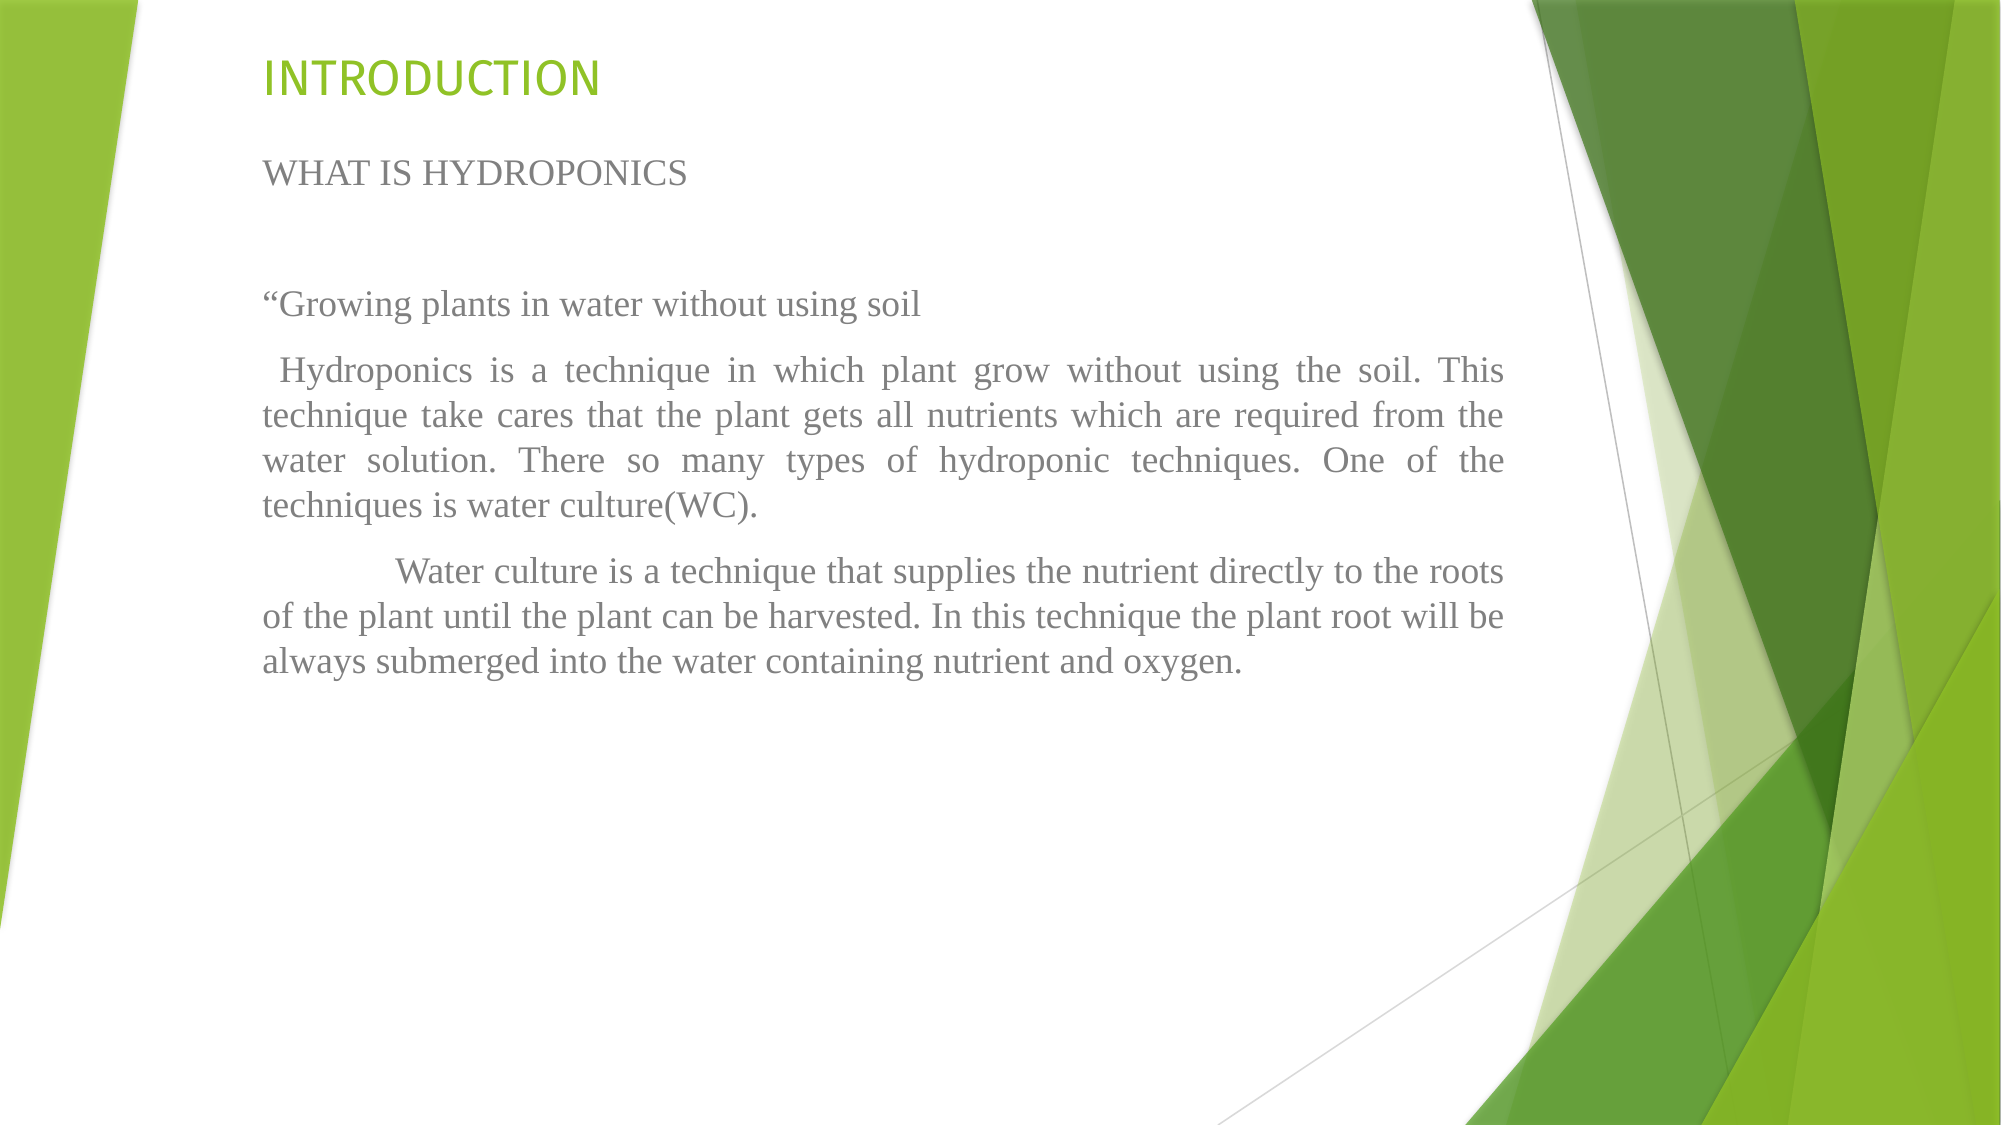

# INTRODUCTION
WHAT IS HYDROPONICS

“Growing plants in water without using soil
 Hydroponics is a technique in which plant grow without using the soil. This technique take cares that the plant gets all nutrients which are required from the water solution. There so many types of hydroponic techniques. One of the techniques is water culture(WC).
             Water culture is a technique that supplies the nutrient directly to the roots of the plant until the plant can be harvested. In this technique the plant root will be always submerged into the water containing nutrient and oxygen.